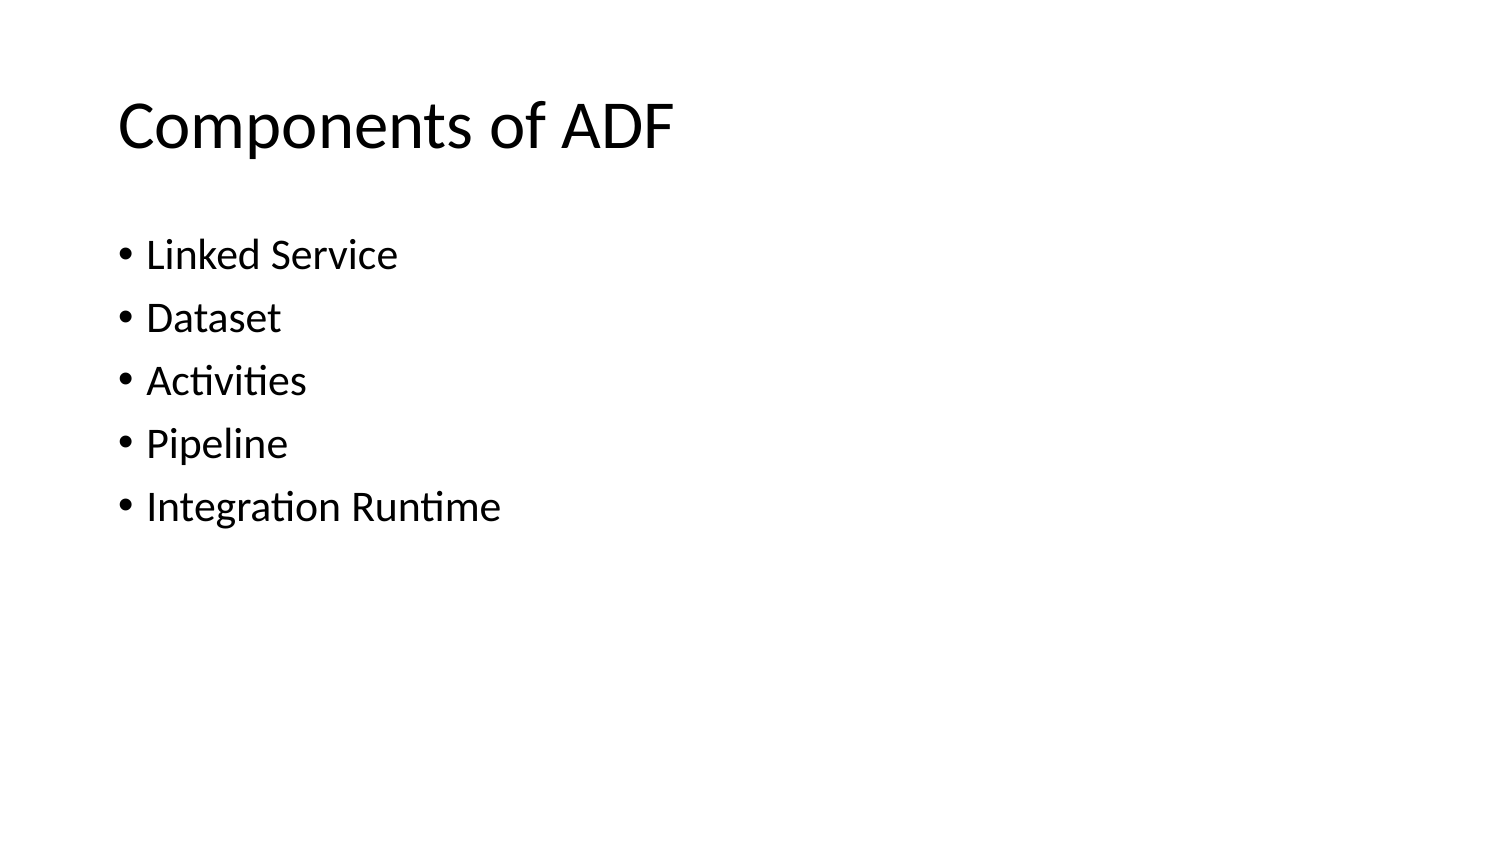

# Components of ADF
Linked Service
Dataset
Activities
Pipeline
Integration Runtime